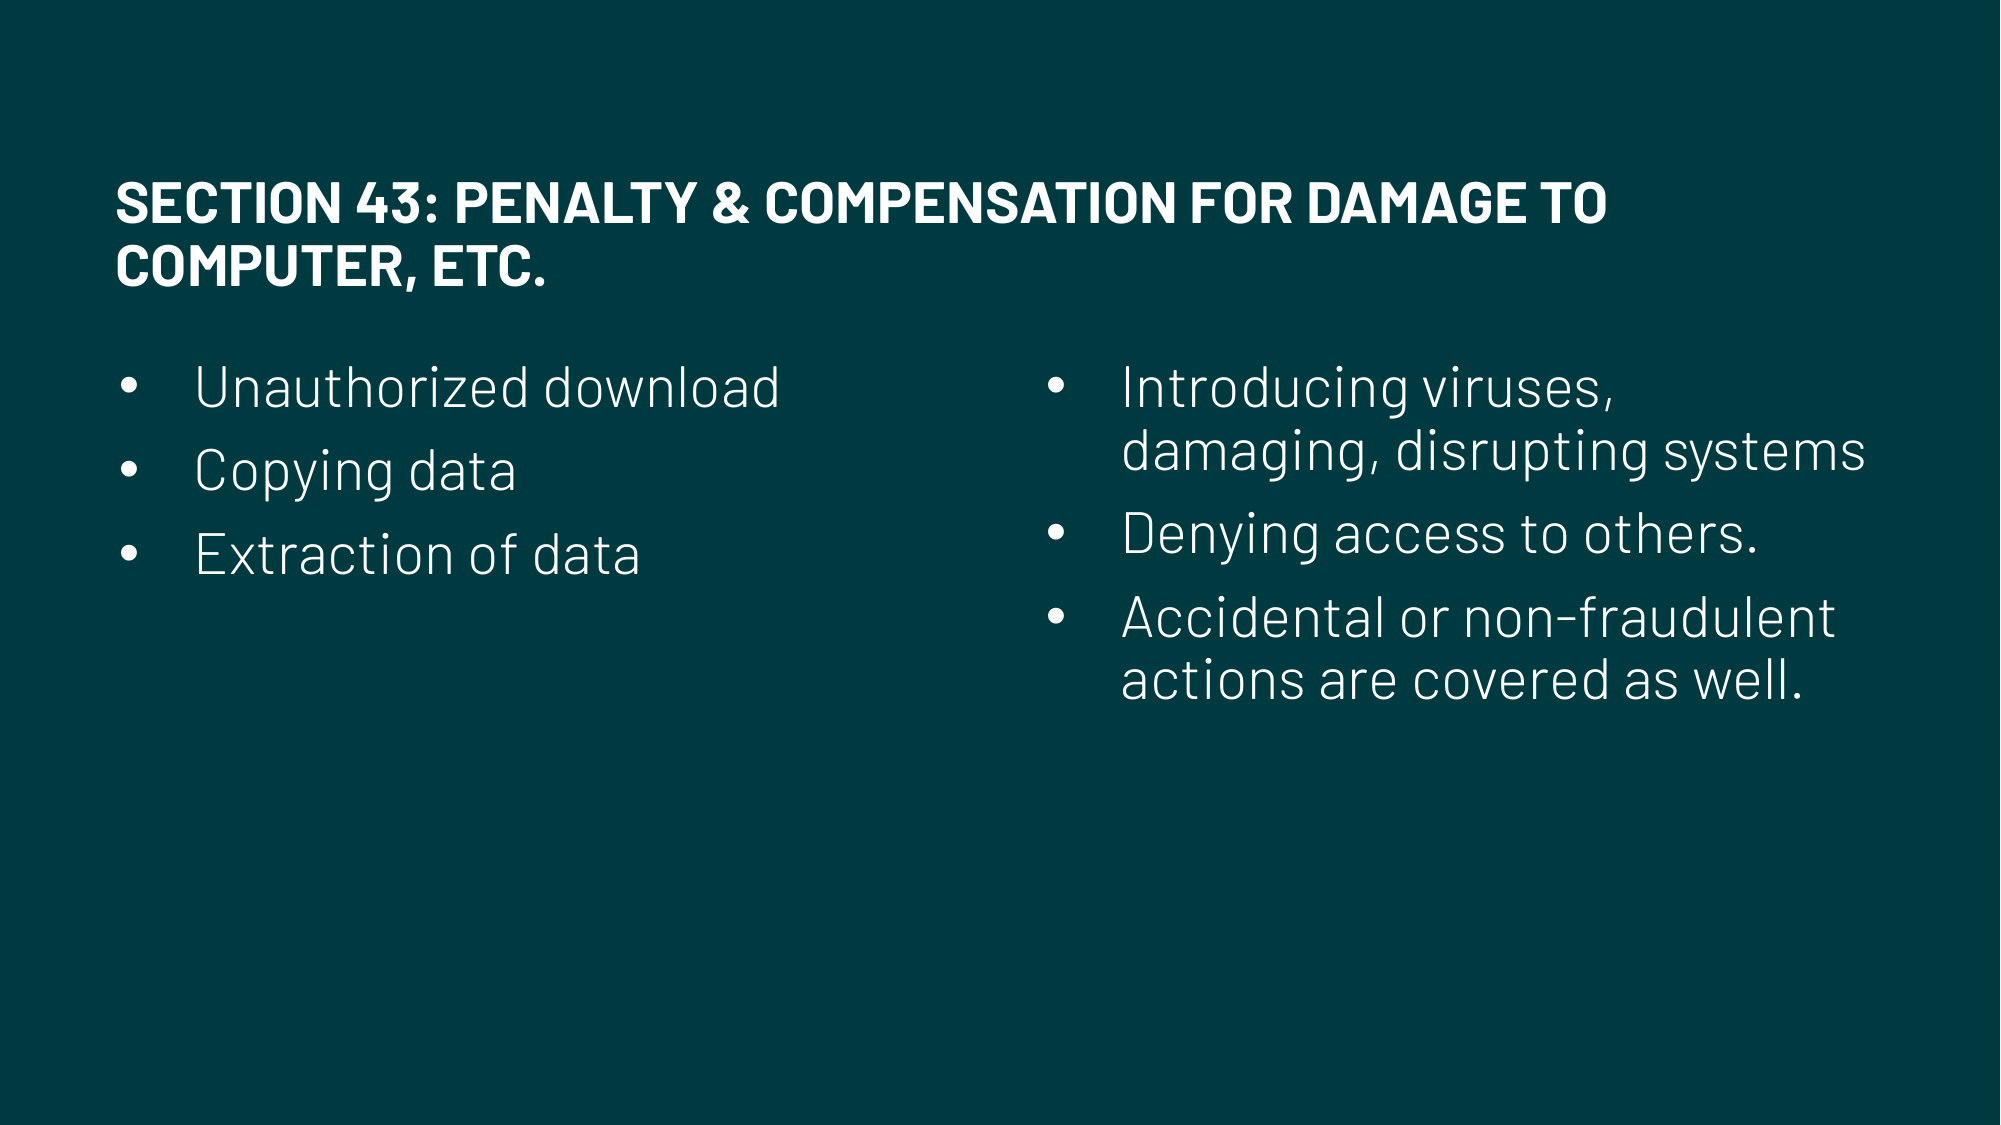

# Section 43: Penalty & Compensation for Damage to Computer, etc.
Unauthorized download
Copying data
Extraction of data
Introducing viruses, damaging, disrupting systems
Denying access to others.
Accidental or non-fraudulent actions are covered as well.